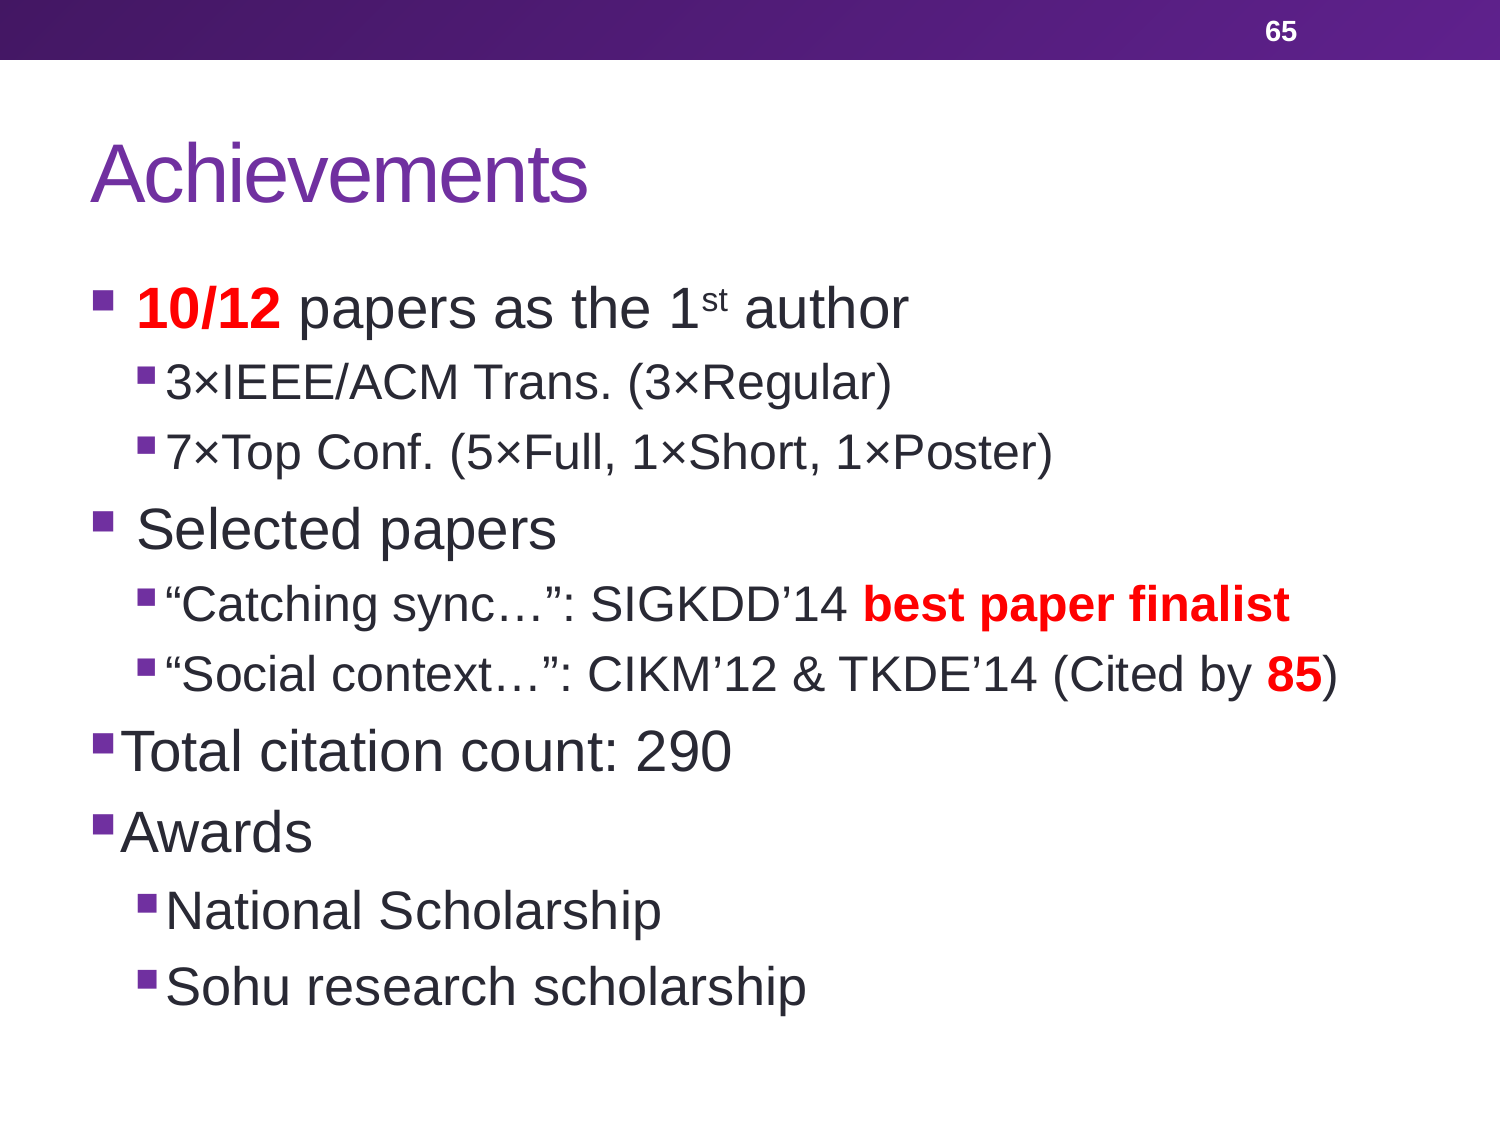

65
# Achievements
 10/12 papers as the 1st author
3×IEEE/ACM Trans. (3×Regular)
7×Top Conf. (5×Full, 1×Short, 1×Poster)
 Selected papers
“Catching sync…”: SIGKDD’14 best paper finalist
“Social context…”: CIKM’12 & TKDE’14 (Cited by 85)
Total citation count: 290
Awards
National Scholarship
Sohu research scholarship